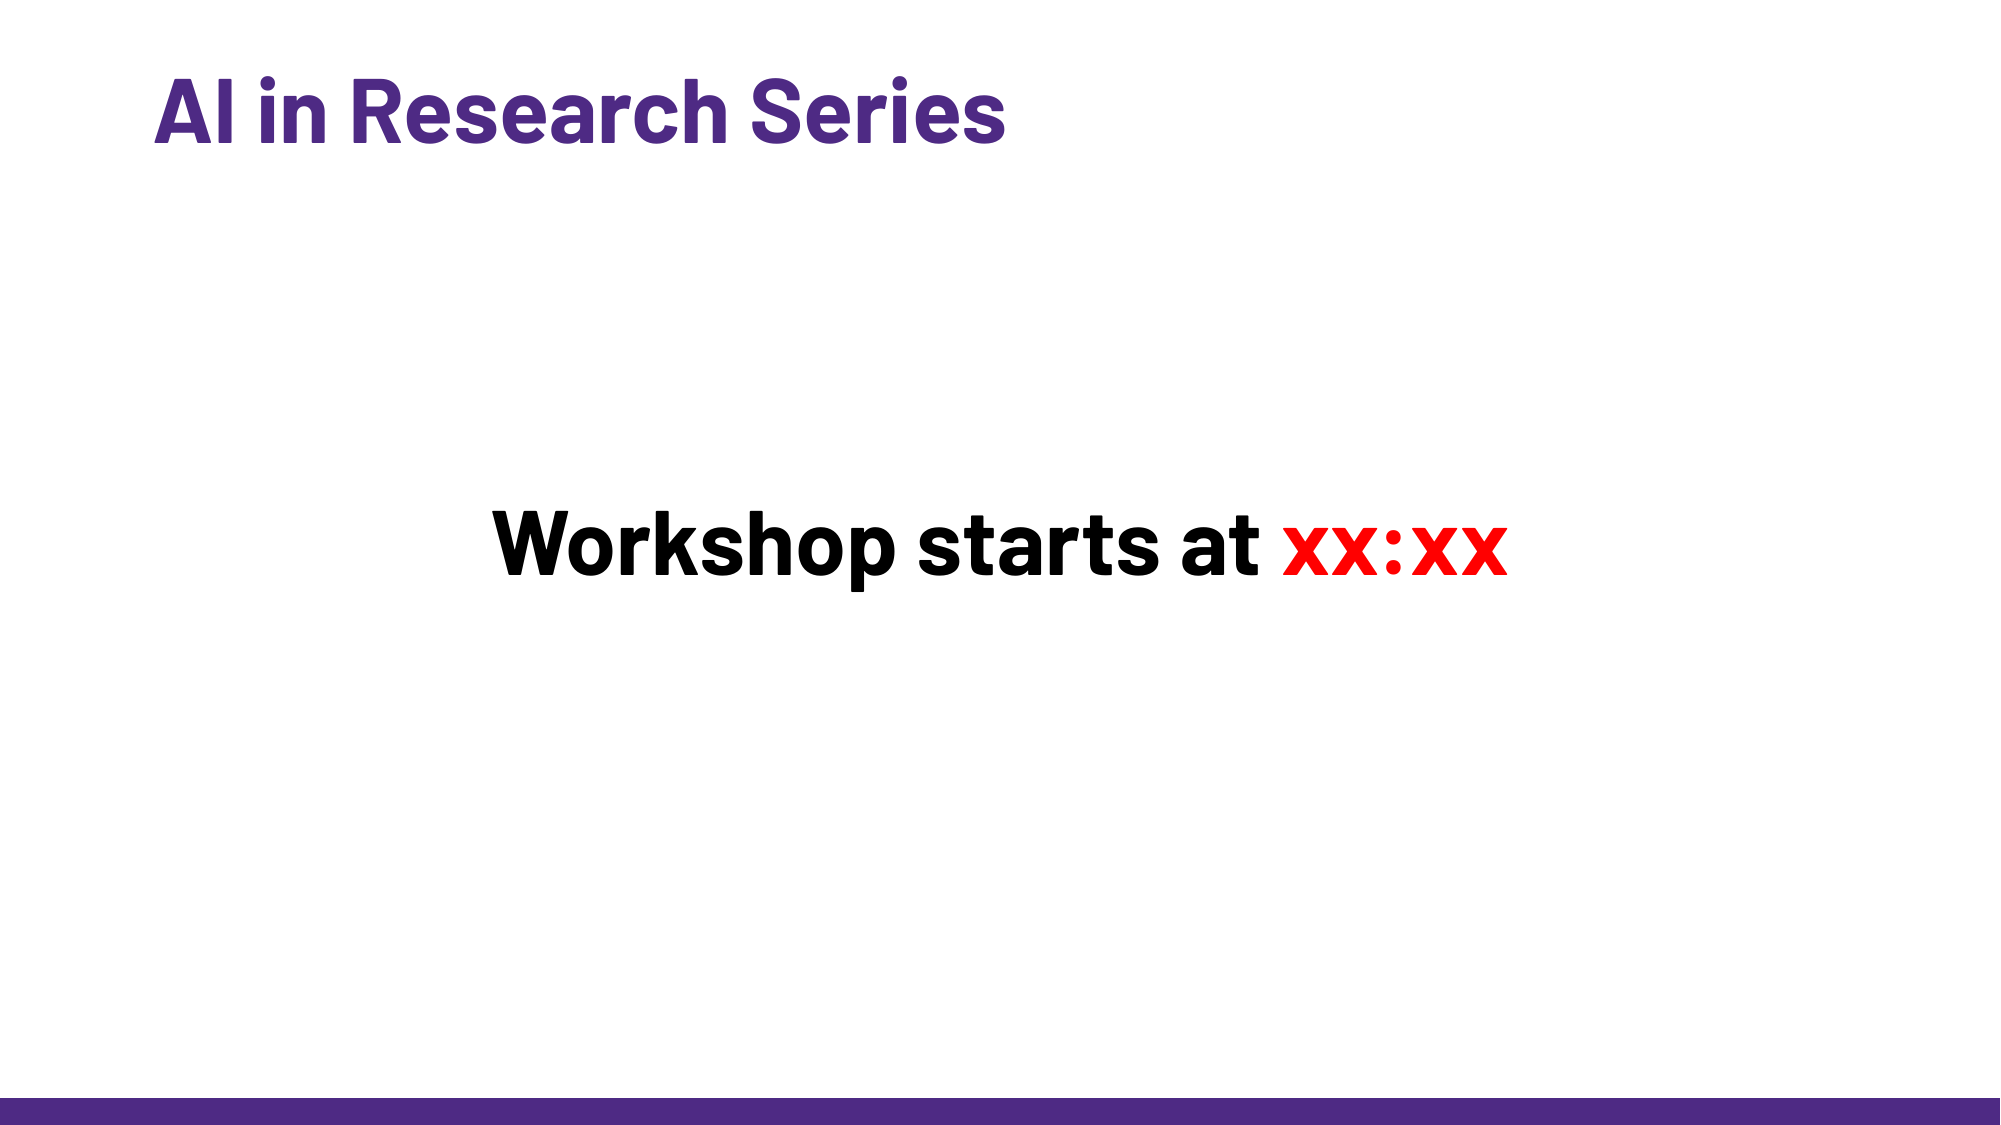

# AI in Research Series
Workshop starts at xx:xx